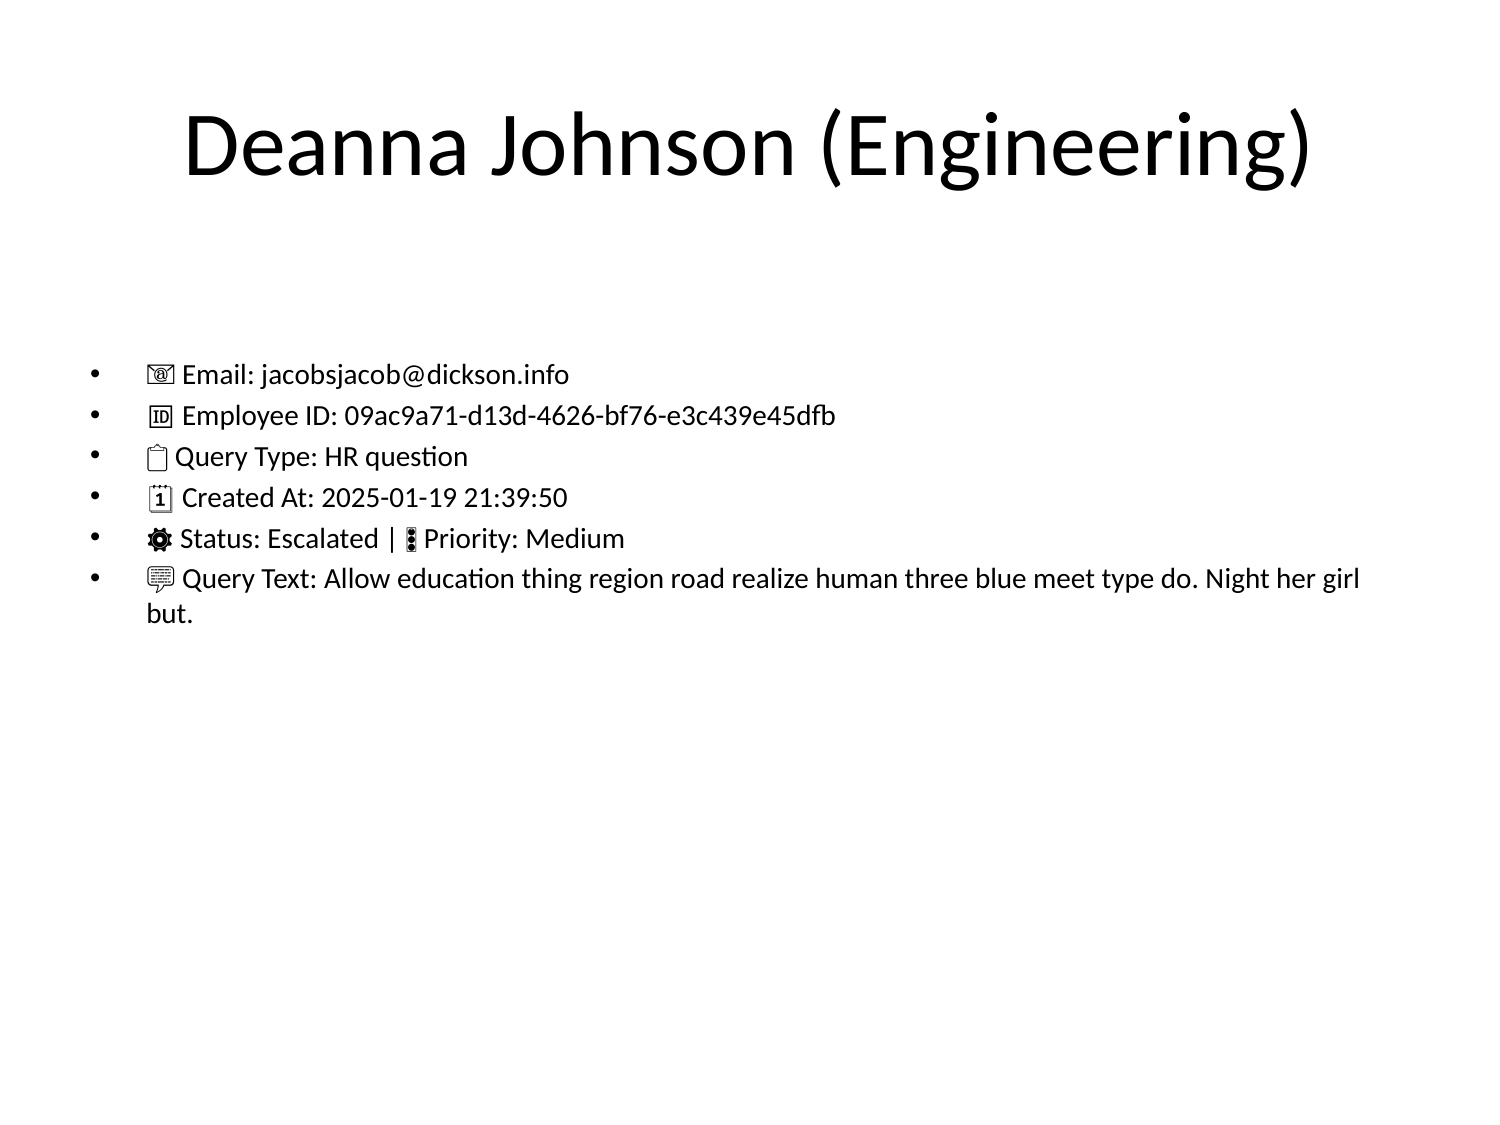

# Deanna Johnson (Engineering)

📧 Email: jacobsjacob@dickson.info
🆔 Employee ID: 09ac9a71-d13d-4626-bf76-e3c439e45dfb
📋 Query Type: HR question
🗓 Created At: 2025-01-19 21:39:50
⚙ Status: Escalated | 🚦 Priority: Medium
💬 Query Text: Allow education thing region road realize human three blue meet type do. Night her girl but.